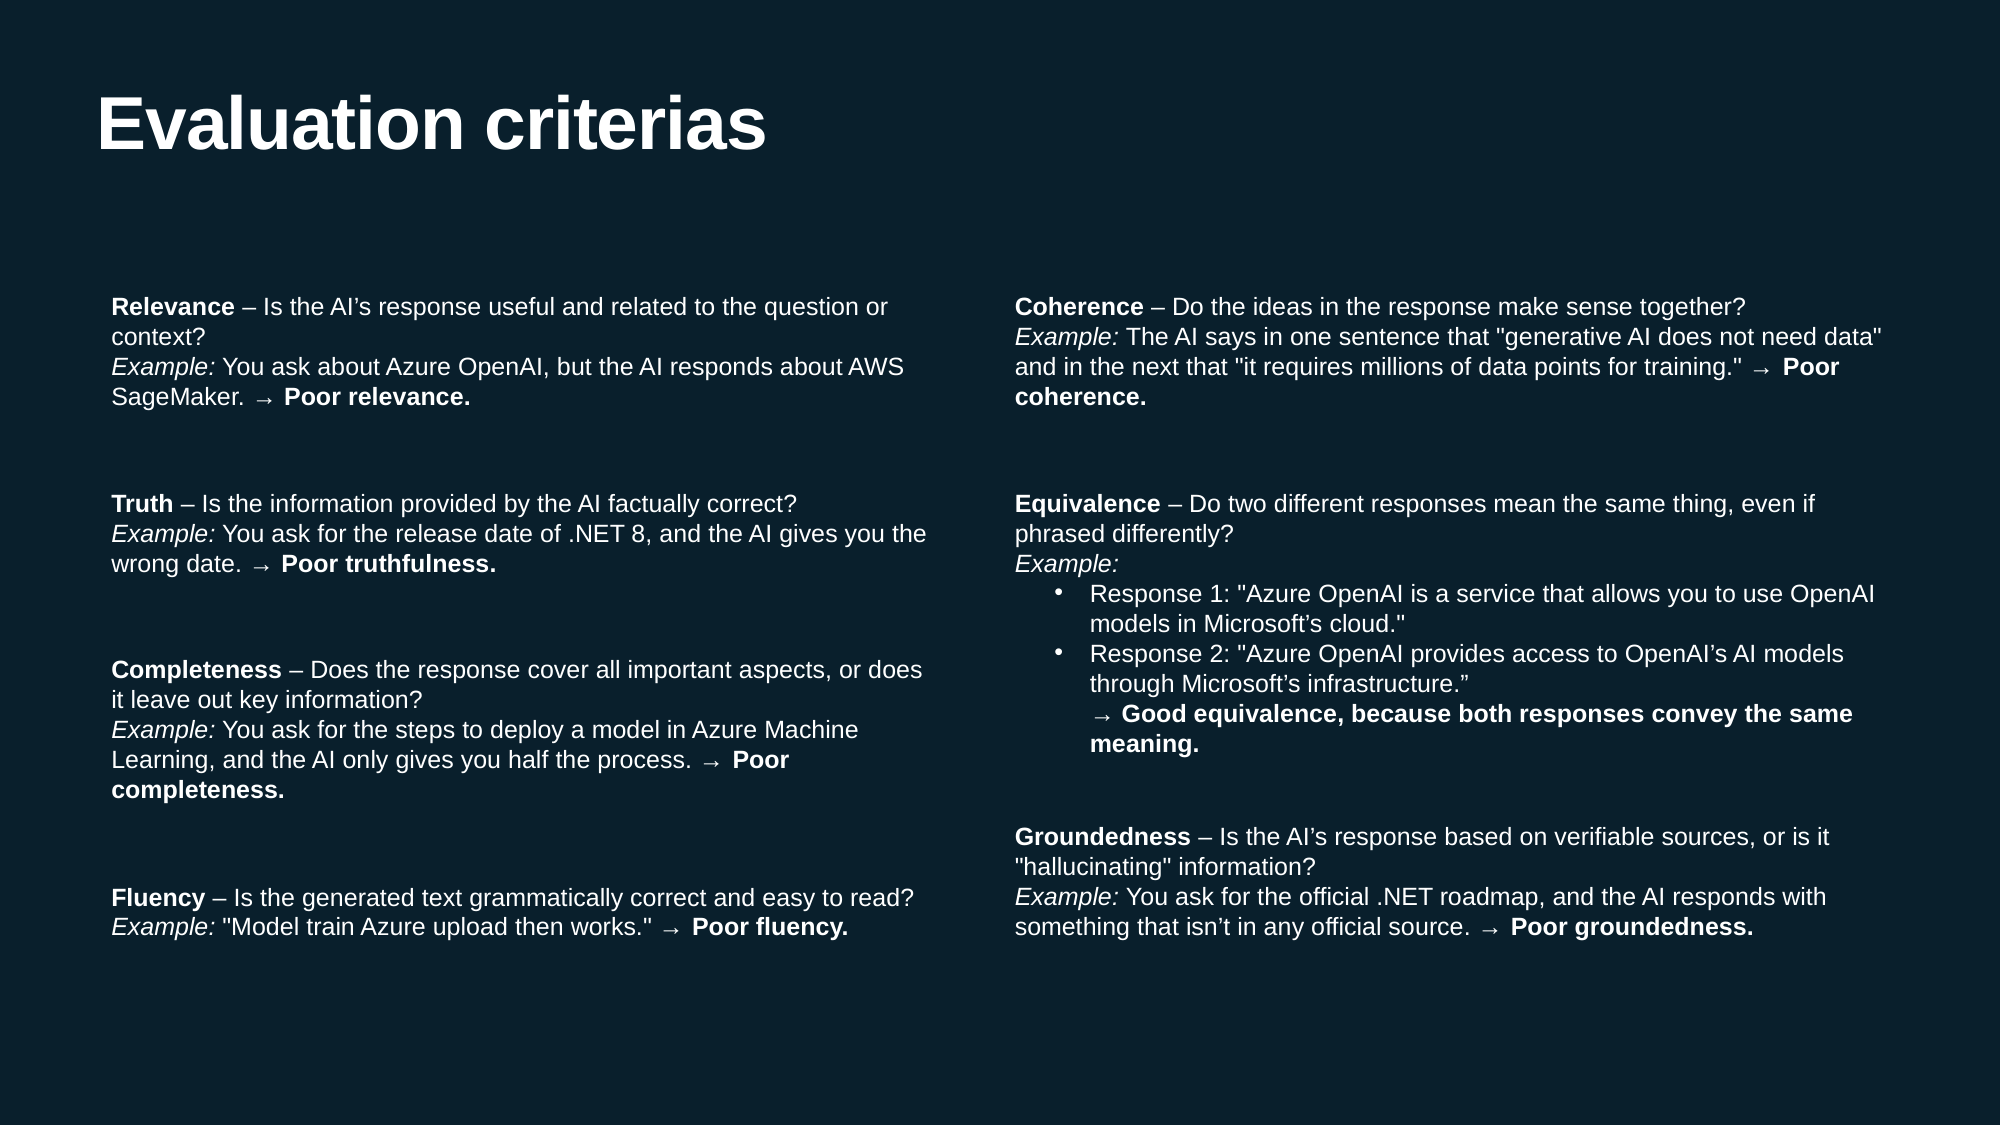

# Evaluation criterias
Coherence – Do the ideas in the response make sense together?
Example: The AI says in one sentence that "generative AI does not need data" and in the next that "it requires millions of data points for training." → Poor coherence.
Relevance – Is the AI’s response useful and related to the question or context?
Example: You ask about Azure OpenAI, but the AI responds about AWS SageMaker. → Poor relevance.
Truth – Is the information provided by the AI factually correct?
Example: You ask for the release date of .NET 8, and the AI gives you the wrong date. → Poor truthfulness.
Equivalence – Do two different responses mean the same thing, even if phrased differently?
Example:
Response 1: "Azure OpenAI is a service that allows you to use OpenAI models in Microsoft’s cloud."
Response 2: "Azure OpenAI provides access to OpenAI’s AI models through Microsoft’s infrastructure.”
→ Good equivalence, because both responses convey the same meaning.
Completeness – Does the response cover all important aspects, or does it leave out key information?
Example: You ask for the steps to deploy a model in Azure Machine Learning, and the AI only gives you half the process. → Poor completeness.
Groundedness – Is the AI’s response based on verifiable sources, or is it "hallucinating" information?
Example: You ask for the official .NET roadmap, and the AI responds with something that isn’t in any official source. → Poor groundedness.
Fluency – Is the generated text grammatically correct and easy to read?
Example: "Model train Azure upload then works." → Poor fluency.